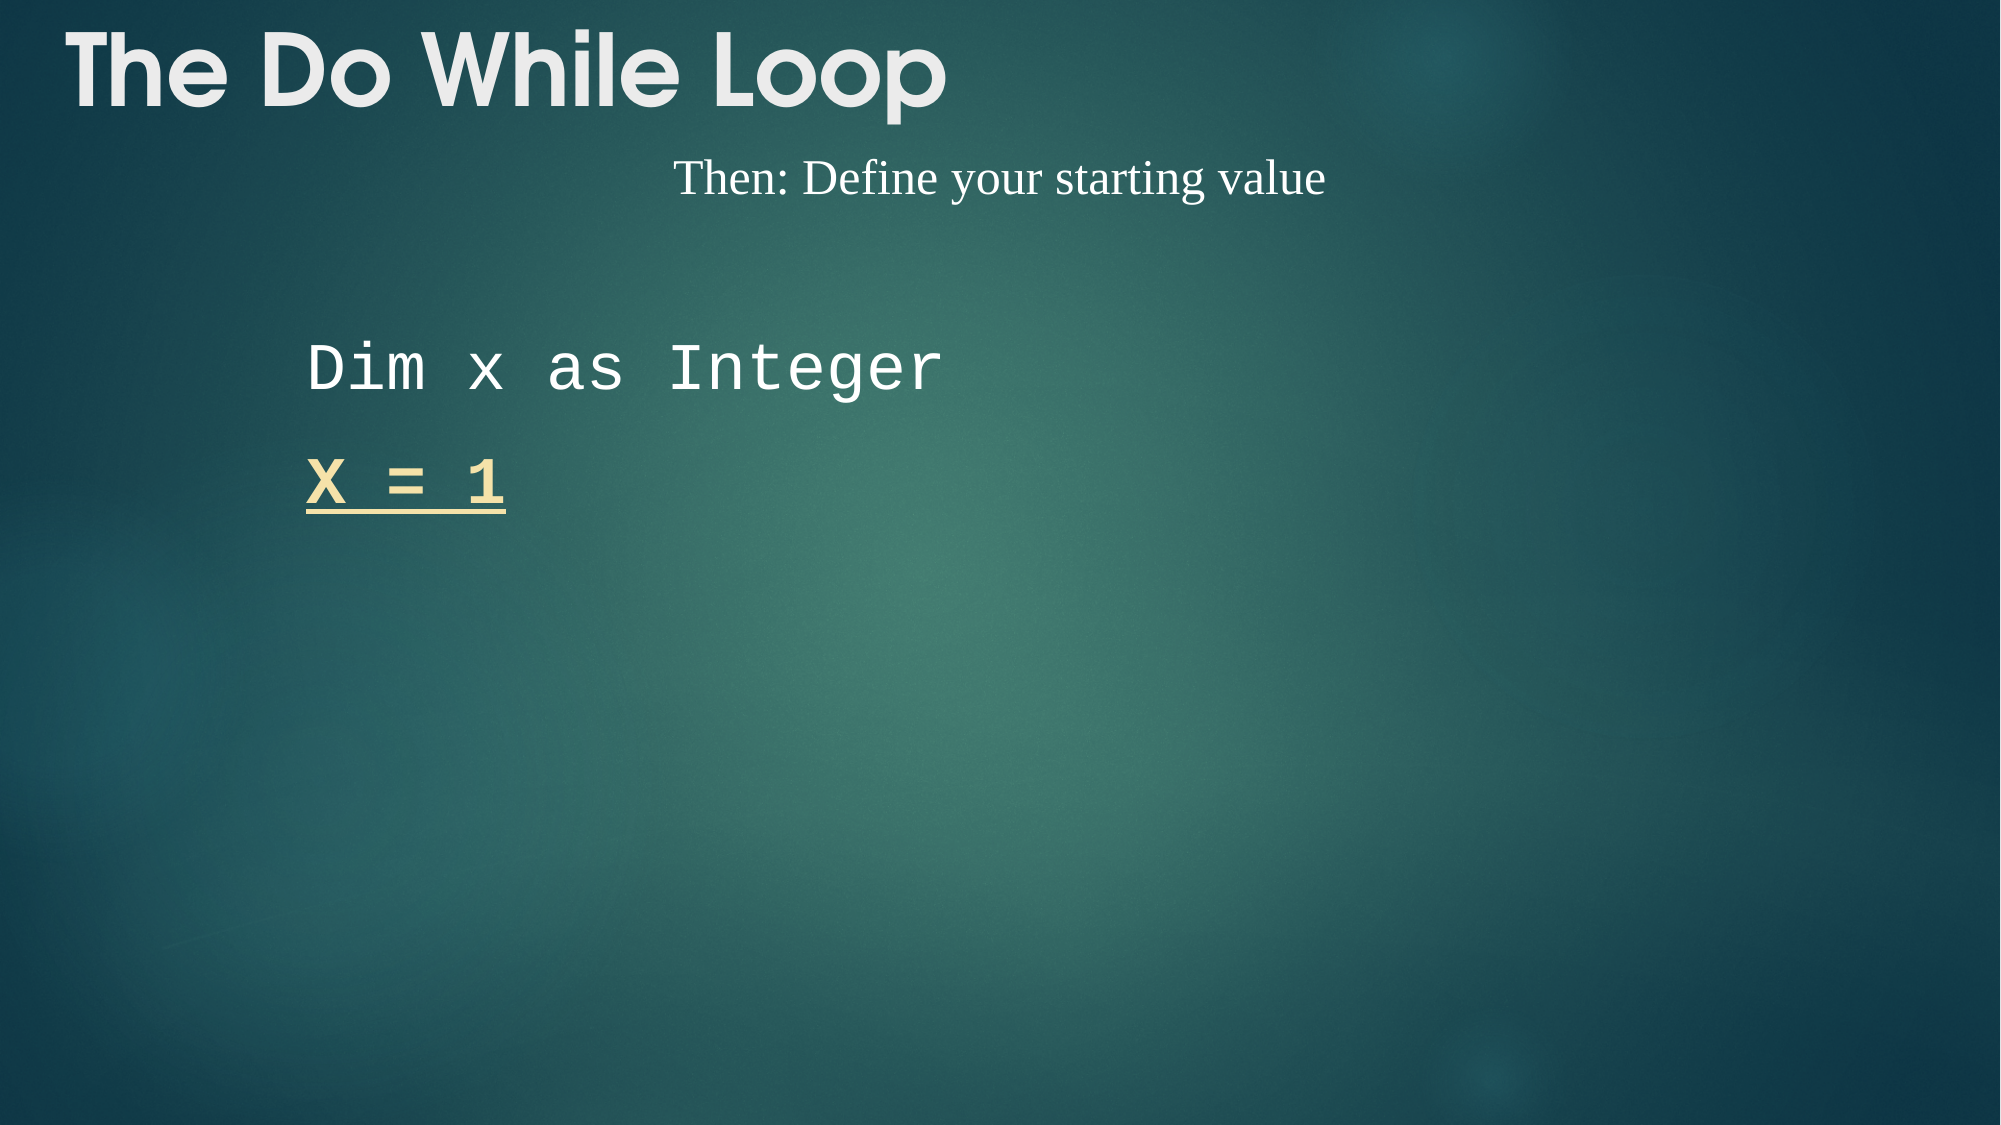

# The Do While Loop
Then: Define your starting value

Dim x as Integer
X = 1